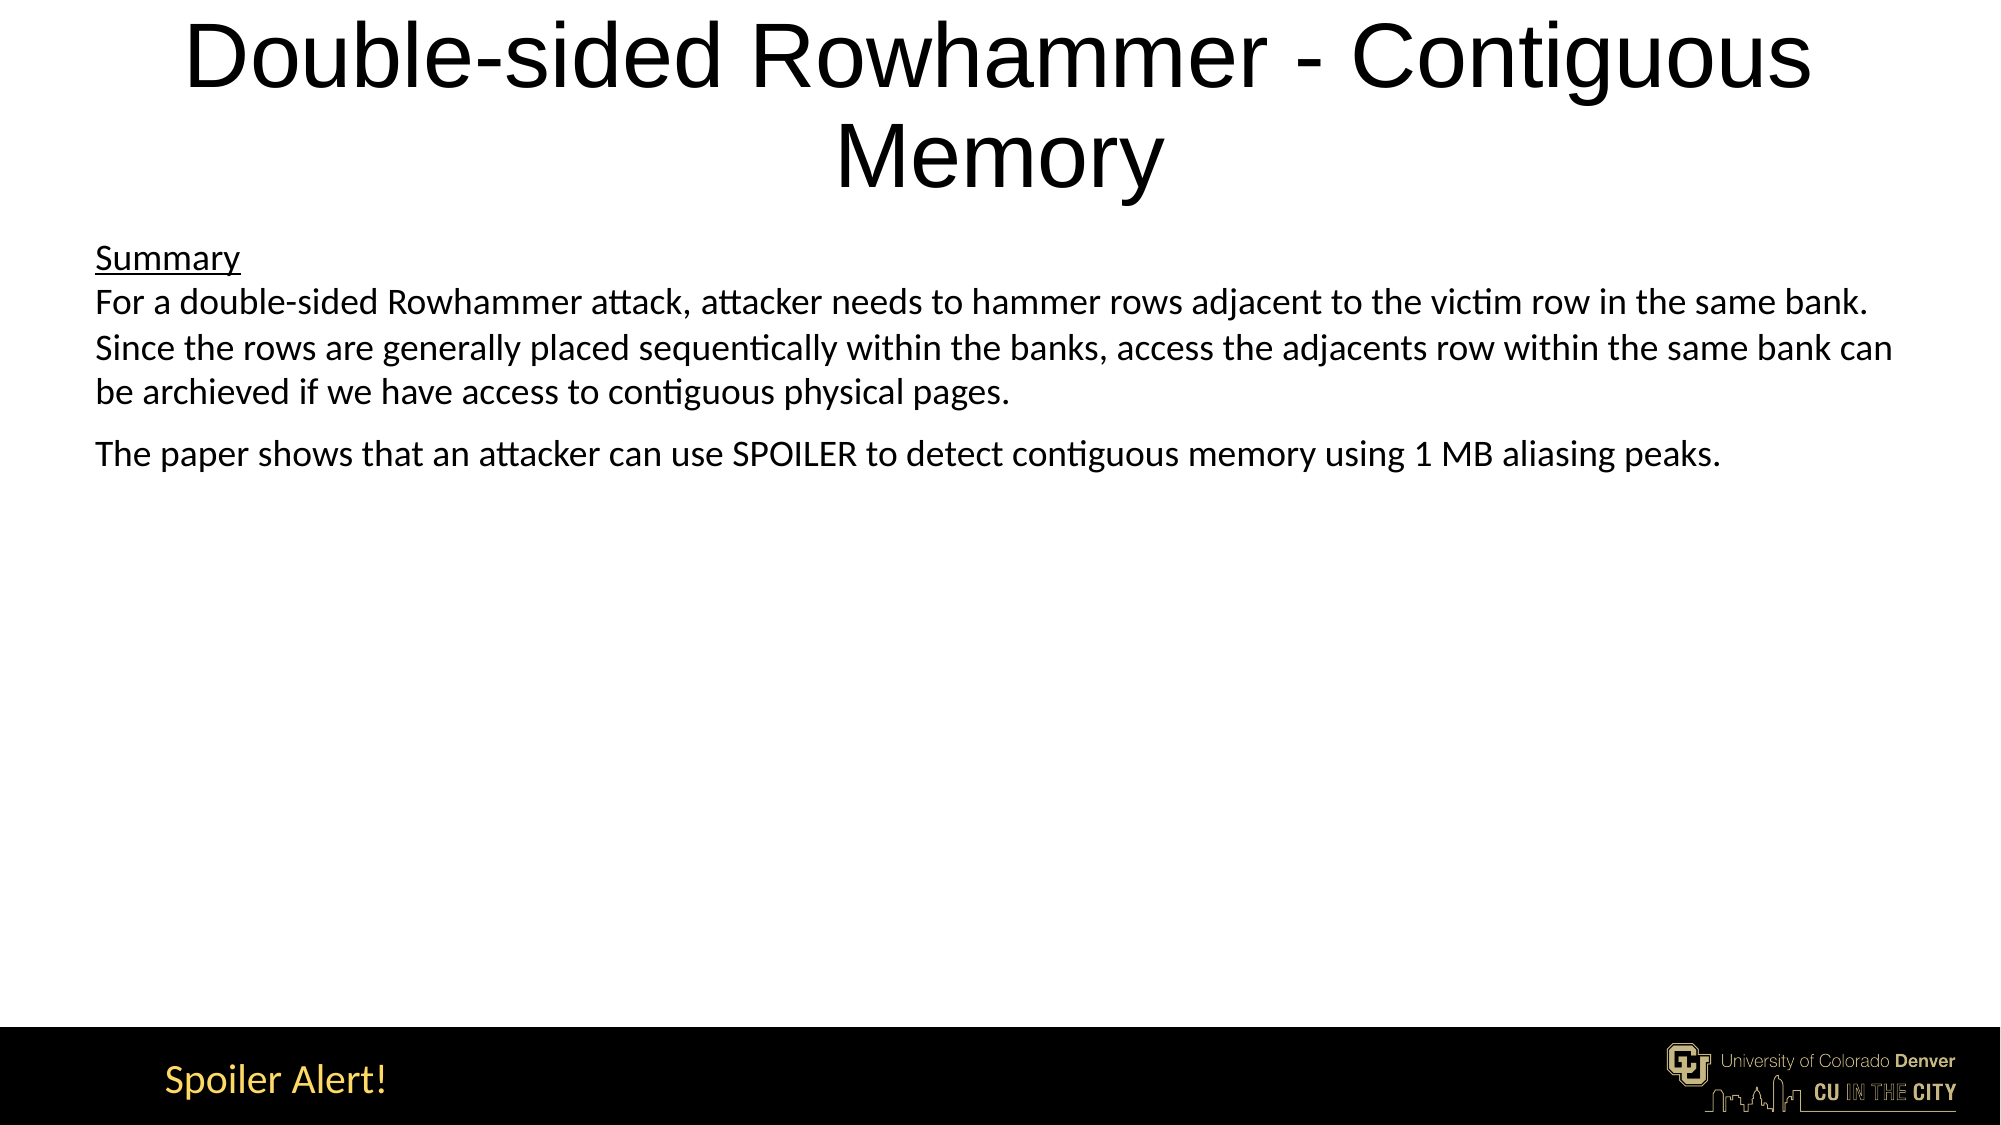

# Double-sided Rowhammer - Contiguous Memory
Summary
For a double-sided Rowhammer attack, attacker needs to hammer rows adjacent to the victim row in the same bank. Since the rows are generally placed sequentically within the banks, access the adjacents row within the same bank can be archieved if we have access to contiguous physical pages.
 The paper shows that an attacker can use SPOILER to detect contiguous memory using 1 MB aliasing peaks.